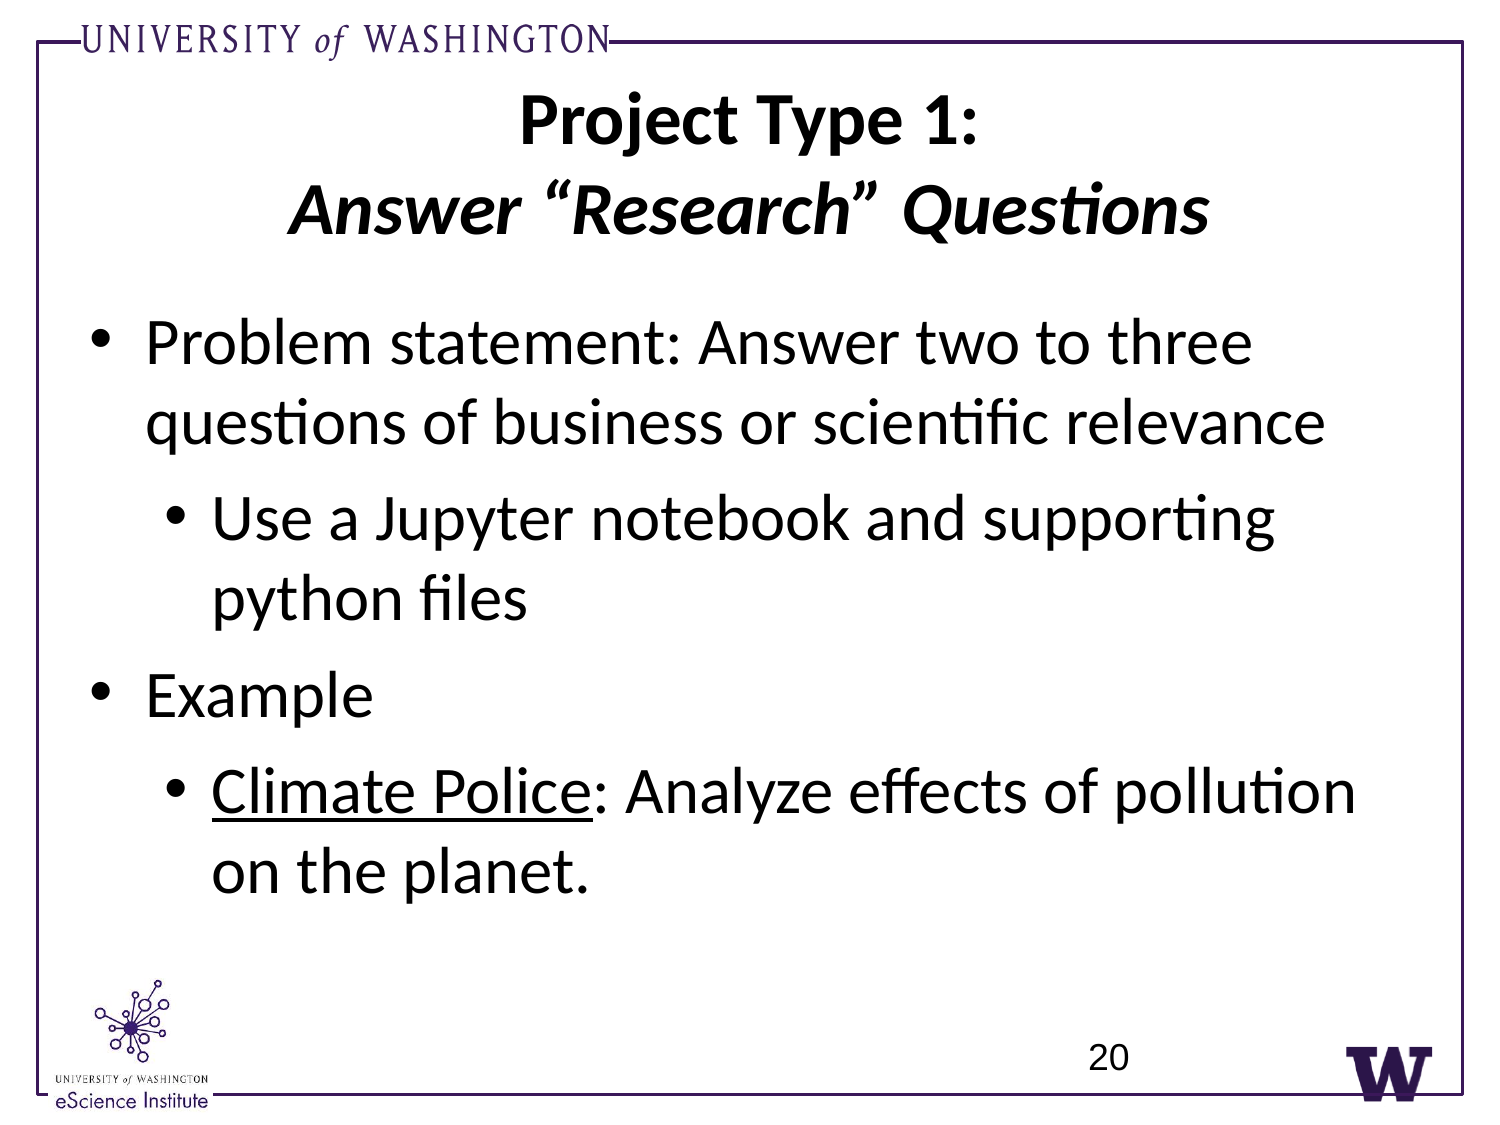

Project Type 1:
Answer “Research” Questions
Problem statement: Answer two to three questions of business or scientific relevance
Use a Jupyter notebook and supporting python files
Example
Climate Police: Analyze effects of pollution on the planet.
20